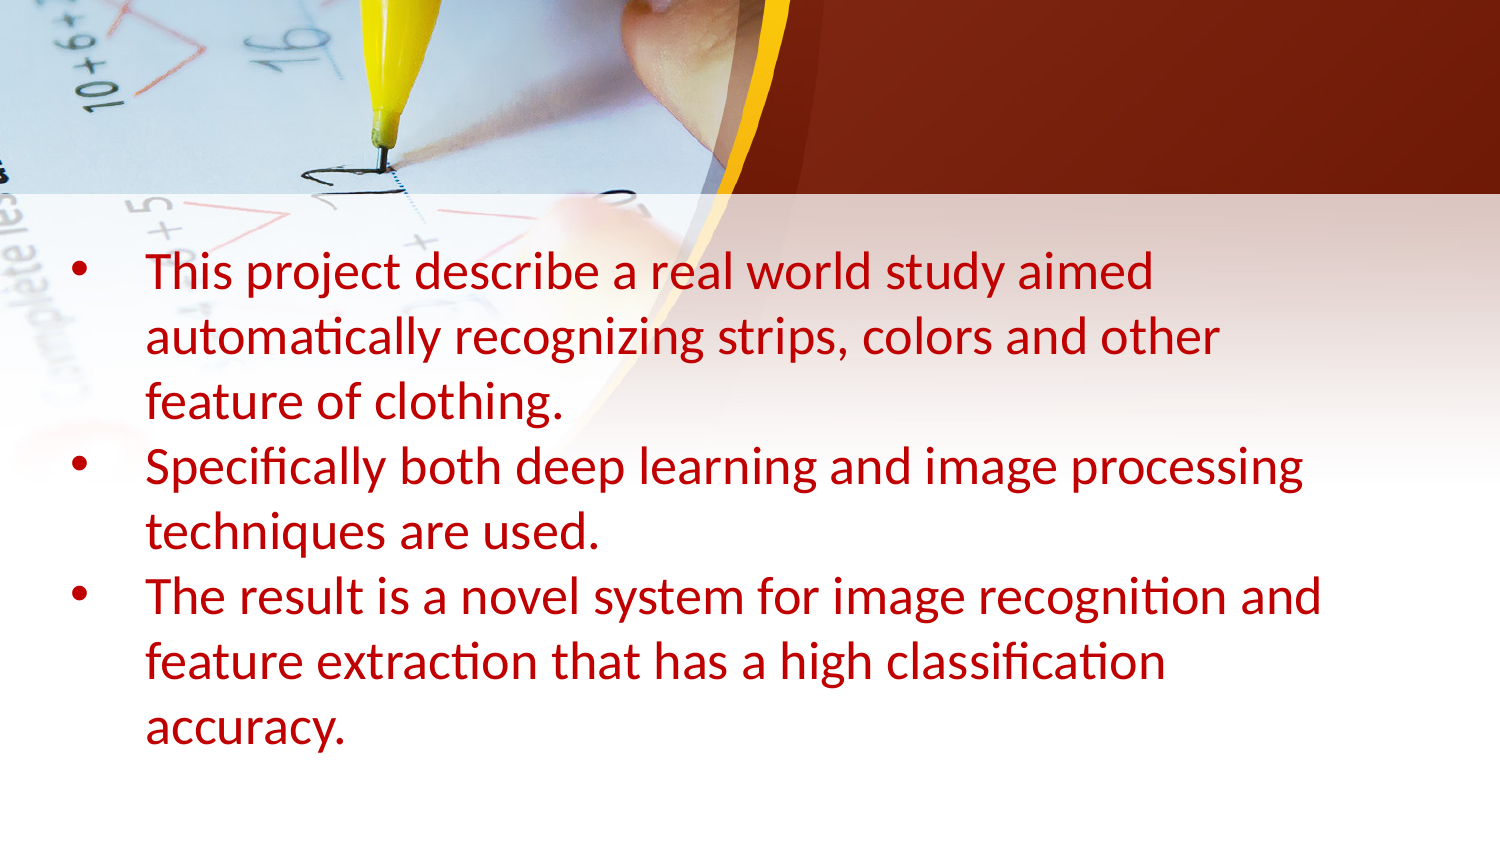

This project describe a real world study aimed automatically recognizing strips, colors and other feature of clothing.
Specifically both deep learning and image processing techniques are used.
The result is a novel system for image recognition and feature extraction that has a high classification accuracy.